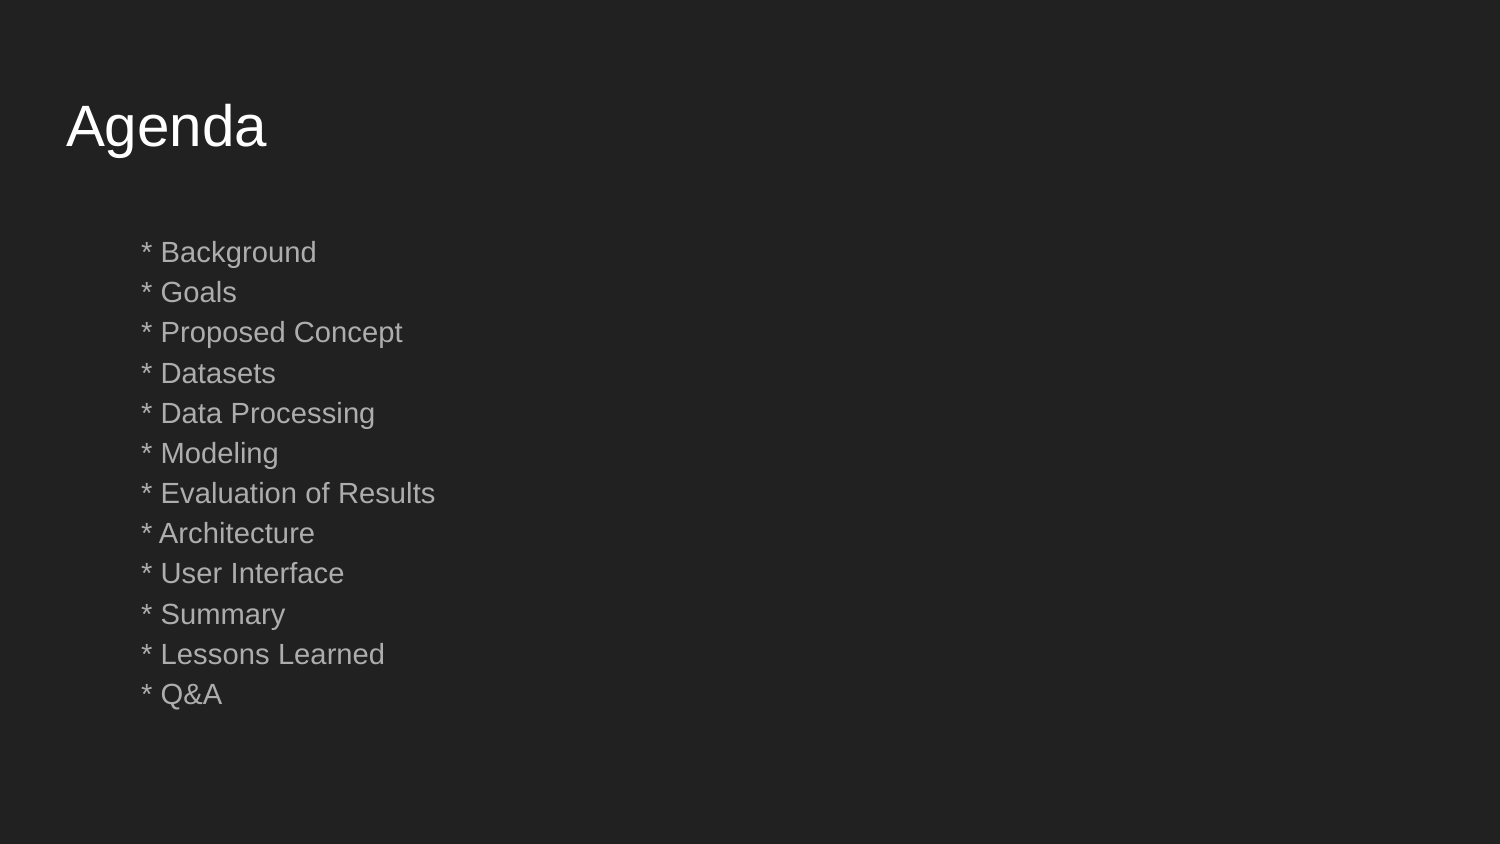

# Agenda
* Background
* Goals
* Proposed Concept
* Datasets
* Data Processing
* Modeling
* Evaluation of Results
* Architecture
* User Interface
* Summary
* Lessons Learned
* Q&A